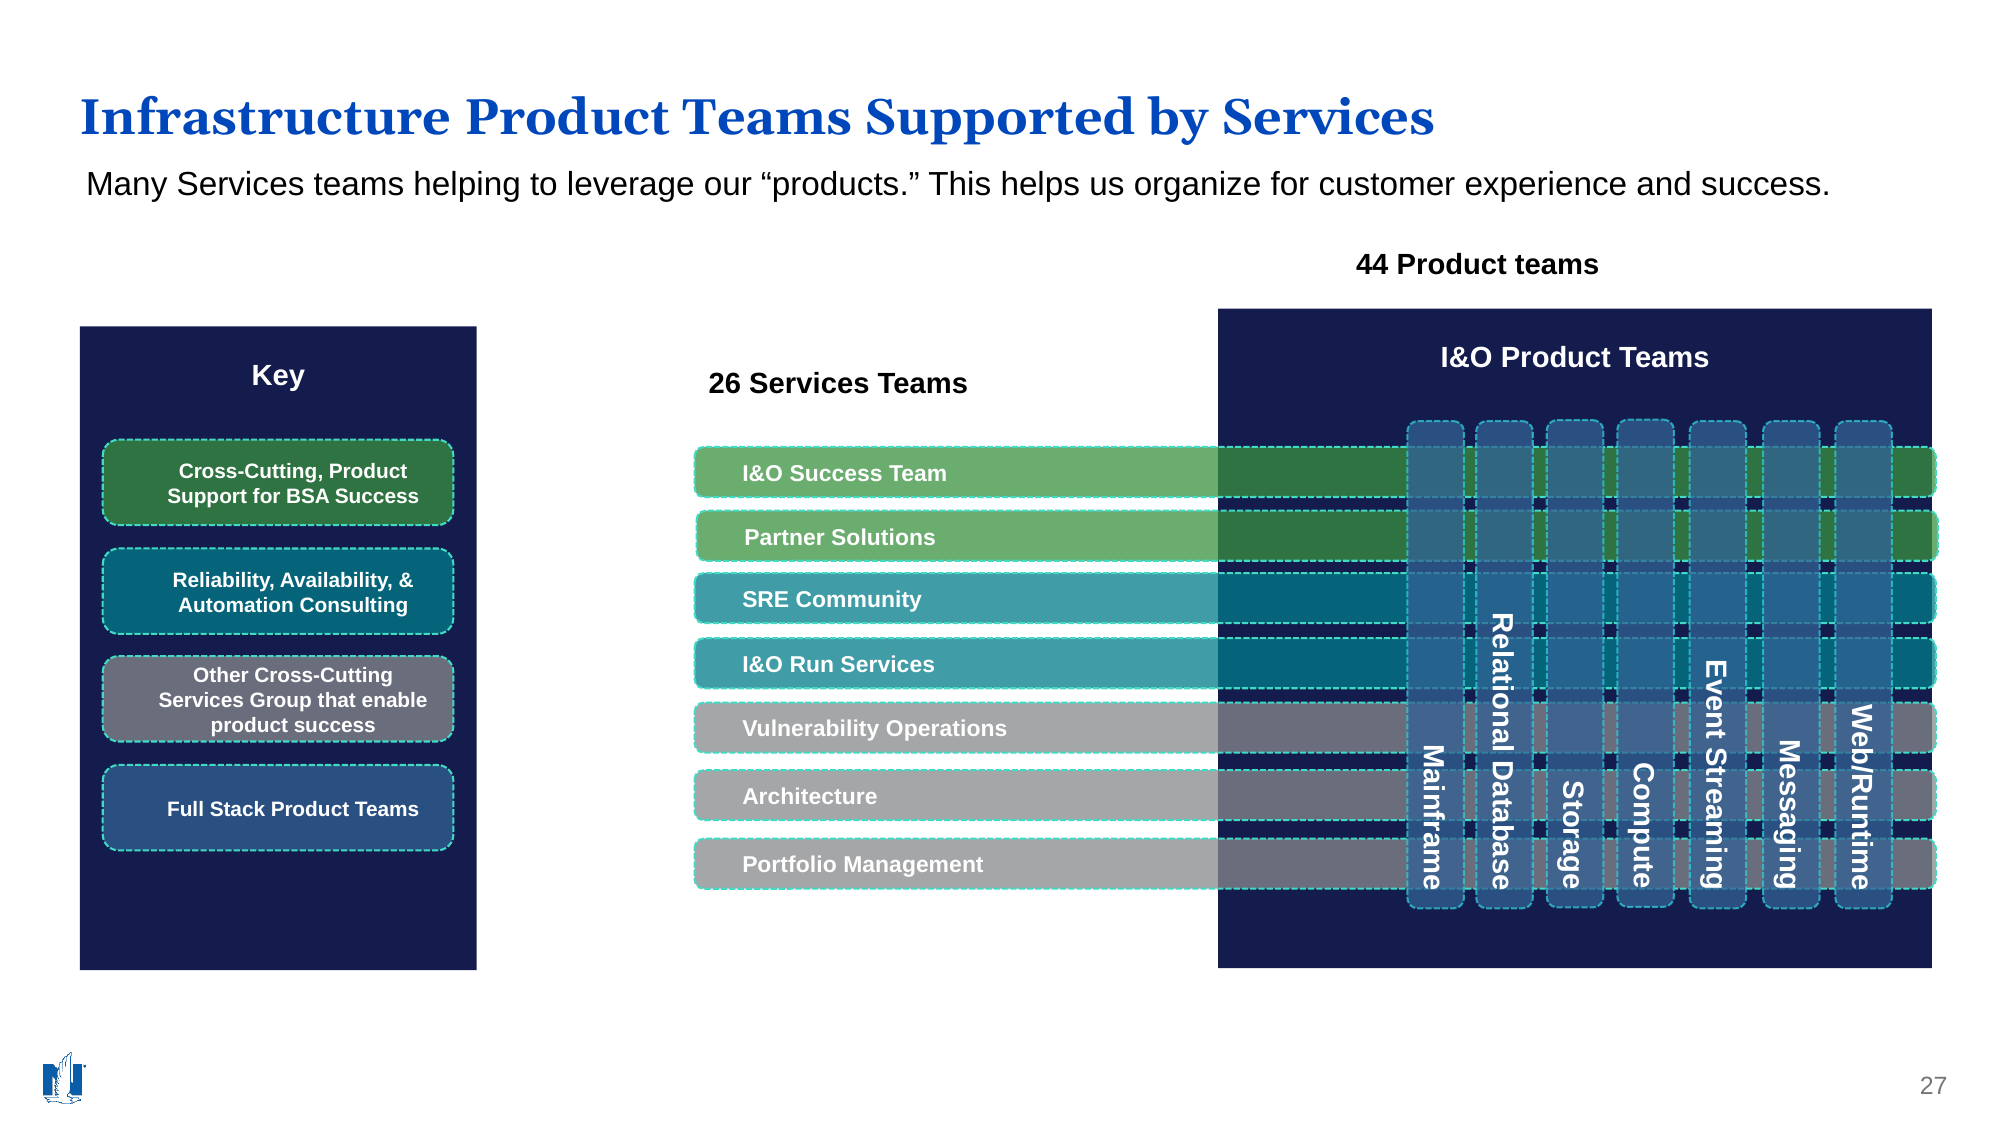

# Infrastructure Product Teams Supported by Services
Many Services teams helping to leverage our “products.” This helps us organize for customer experience and success.
44 Product teams
I&O Product Teams
Key
26 Services Teams
Cross-Cutting, Product Support for BSA Success
Reliability, Availability, &
Automation Consulting
Other Cross-Cutting
Services Group that enable product success
Full Stack Product Teams
I&O Success Team
Partner Solutions
SRE Community
Compute
Storage
Mainframe
Event Streaming
Messaging
Web/Runtime
Relational Database
I&O Run Services
Vulnerability Operations
Architecture
Portfolio Management
27